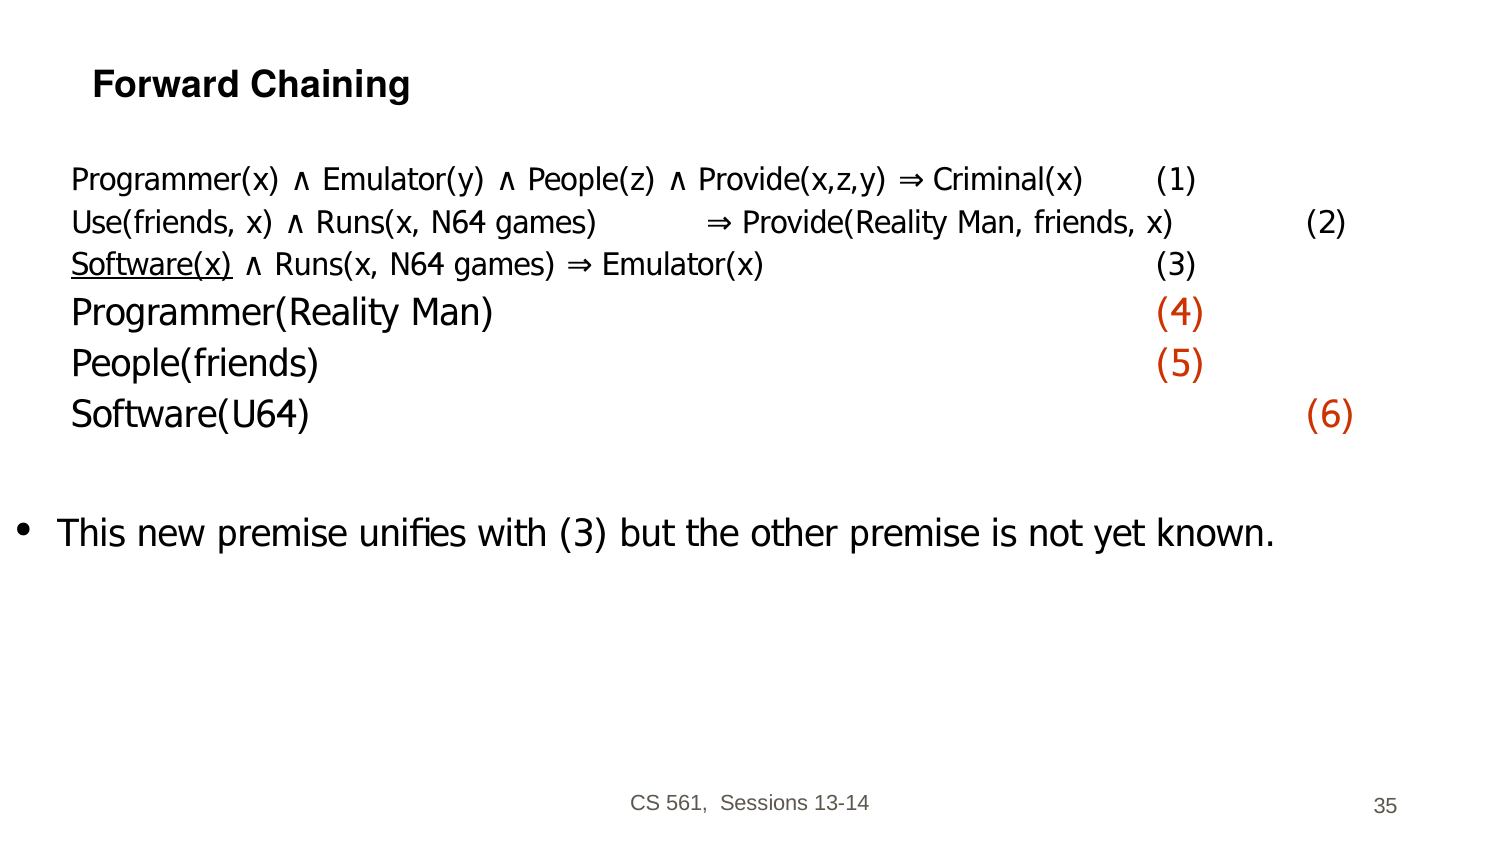

# Forward Chaining
Programmer(x) ∧ Emulator(y) ∧ People(z) ∧ Provide(x,z,y) ⇒ Criminal(x)	(1)
Use(friends, x) ∧ Runs(x, N64 games) 	⇒ Provide(Reality Man, friends, x)	(2)
Software(x) ∧ Runs(x, N64 games) ⇒ Emulator(x)			(3)
Programmer(Reality Man)					(4)
People(friends)						(5)
Software(U64)							(6)

This new premise unifies with (3) but the other premise is not yet known.
CS 561,  Sessions 13-14
35